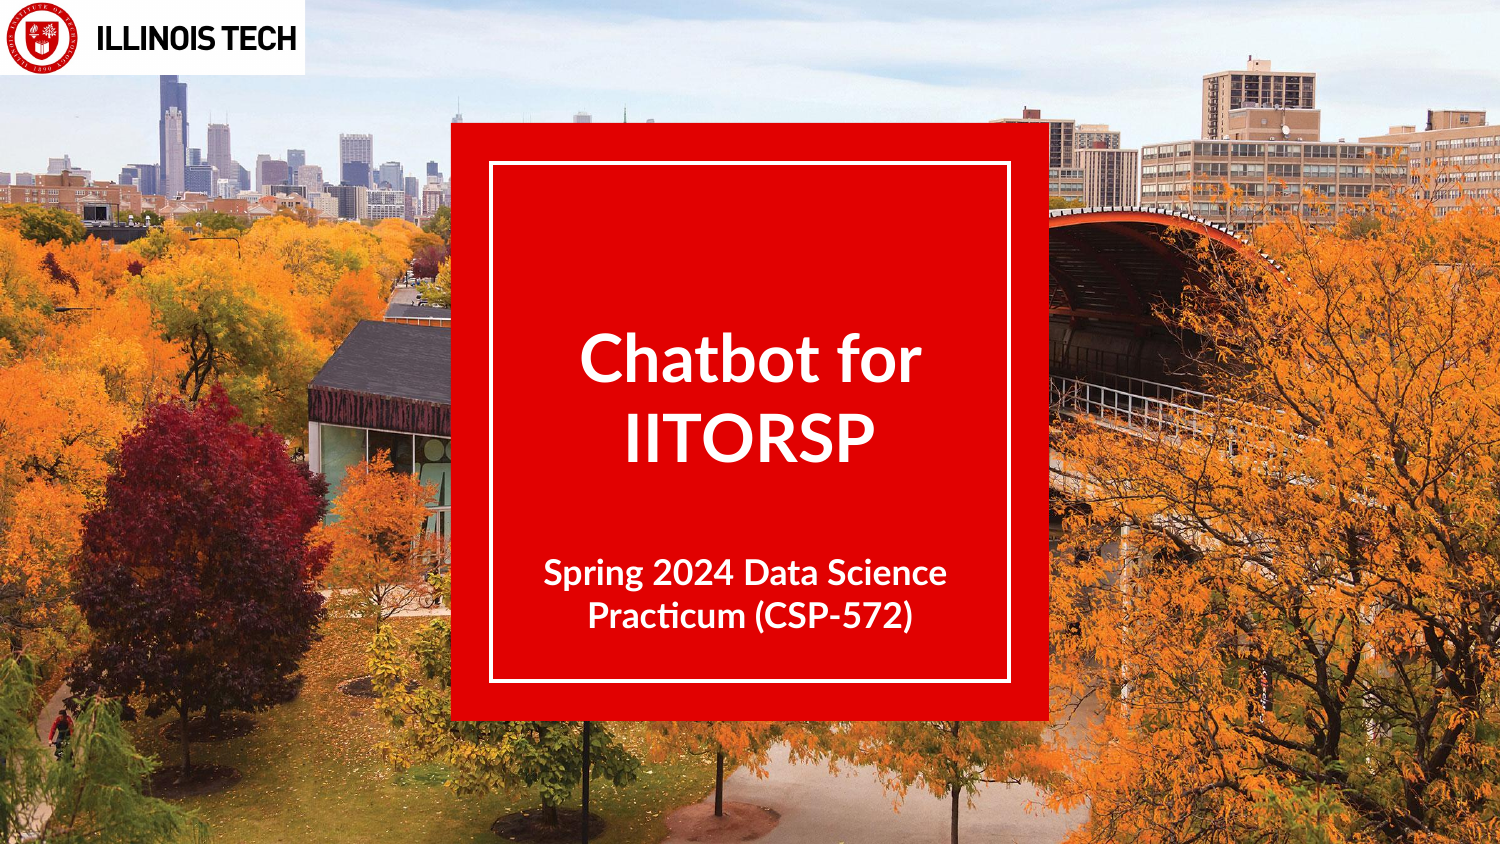

# Chatbot for IITORSP
Spring 2024 Data Science  Practicum (CSP-572)